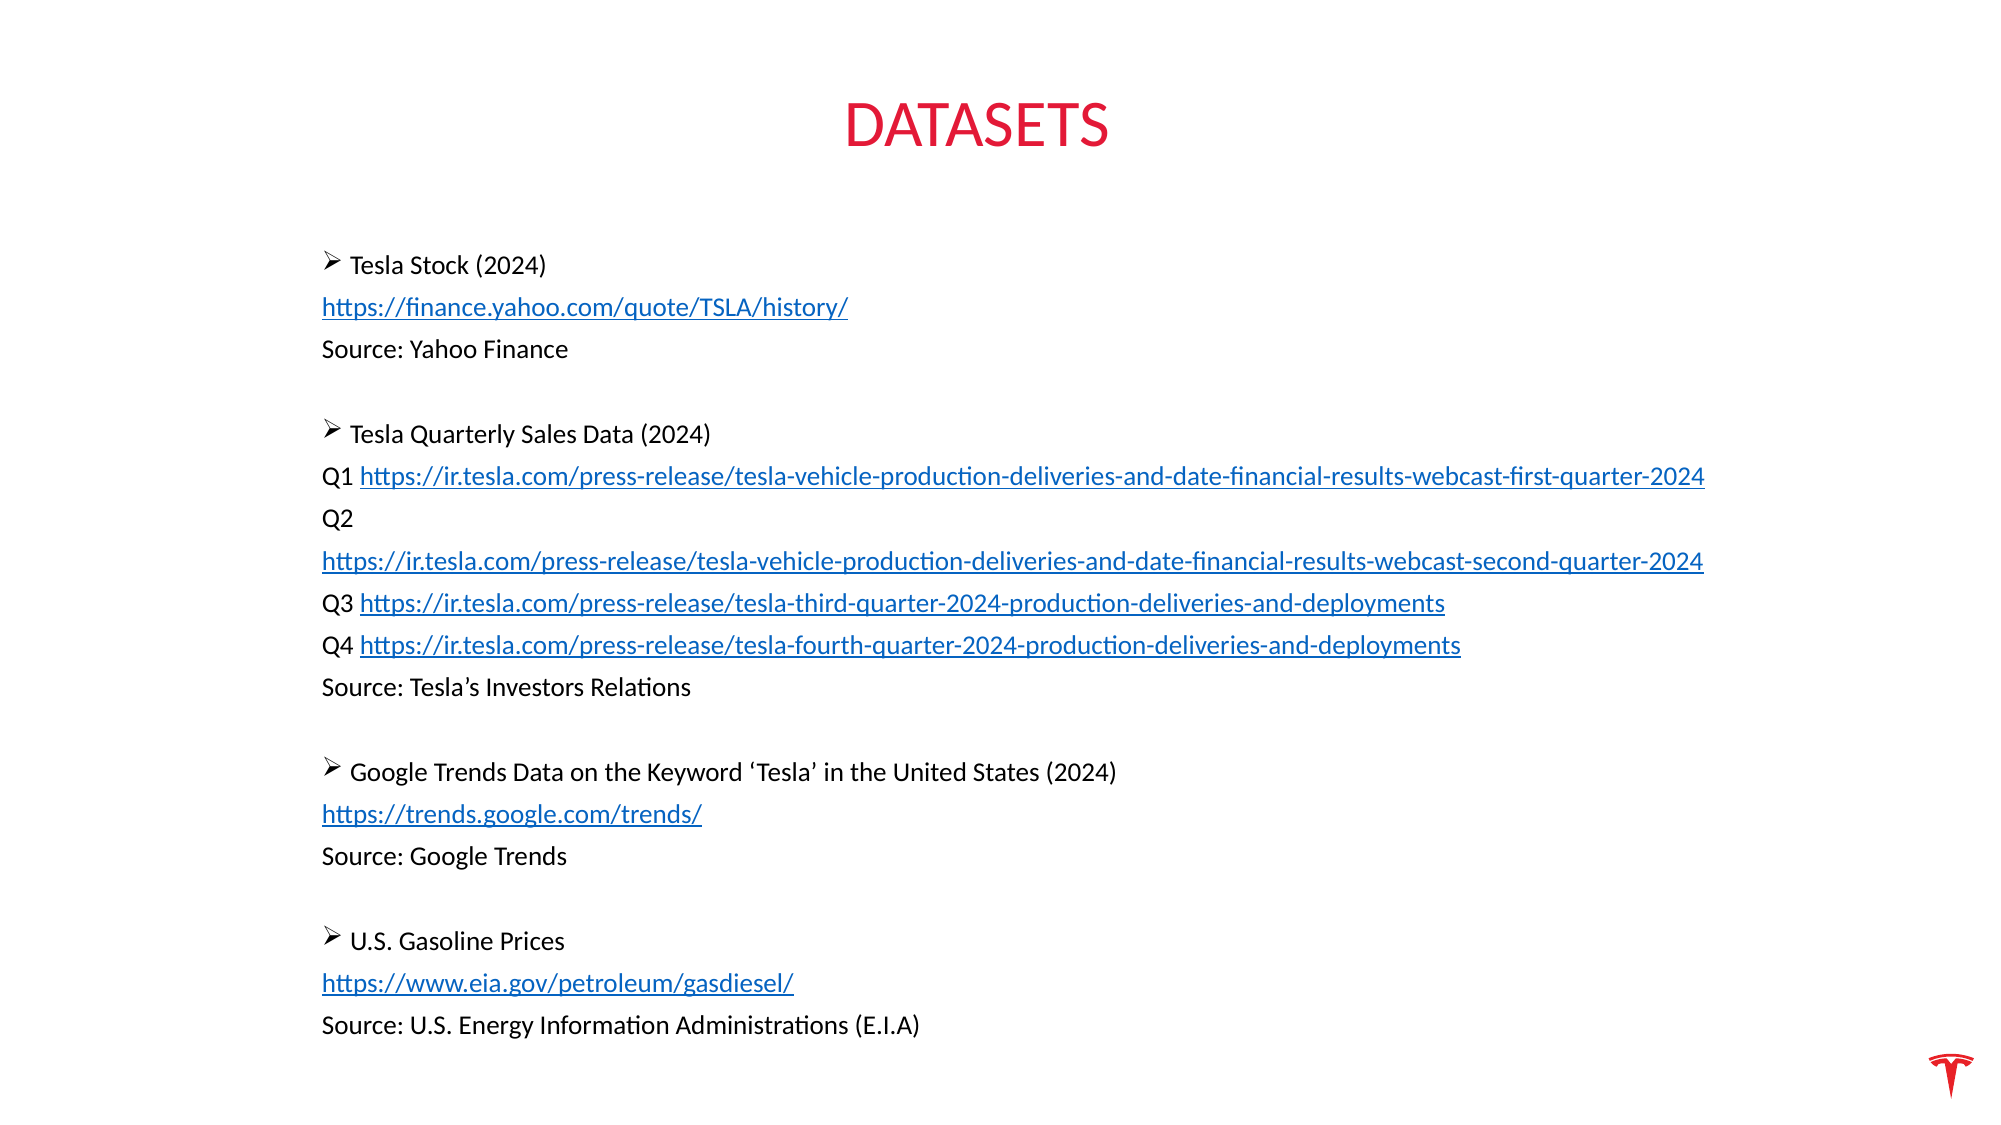

DATASETS
Tesla Stock (2024)
https://finance.yahoo.com/quote/TSLA/history/
Source: Yahoo Finance

Tesla Quarterly Sales Data (2024)
Q1 https://ir.tesla.com/press-release/tesla-vehicle-production-deliveries-and-date-financial-results-webcast-first-quarter-2024
Q2 https://ir.tesla.com/press-release/tesla-vehicle-production-deliveries-and-date-financial-results-webcast-second-quarter-2024
Q3 https://ir.tesla.com/press-release/tesla-third-quarter-2024-production-deliveries-and-deployments
Q4 https://ir.tesla.com/press-release/tesla-fourth-quarter-2024-production-deliveries-and-deployments
Source: Tesla’s Investors Relations

Google Trends Data on the Keyword ‘Tesla’ in the United States (2024)
https://trends.google.com/trends/
Source: Google Trends

U.S. Gasoline Prices
https://www.eia.gov/petroleum/gasdiesel/
Source: U.S. Energy Information Administrations (E.I.A)